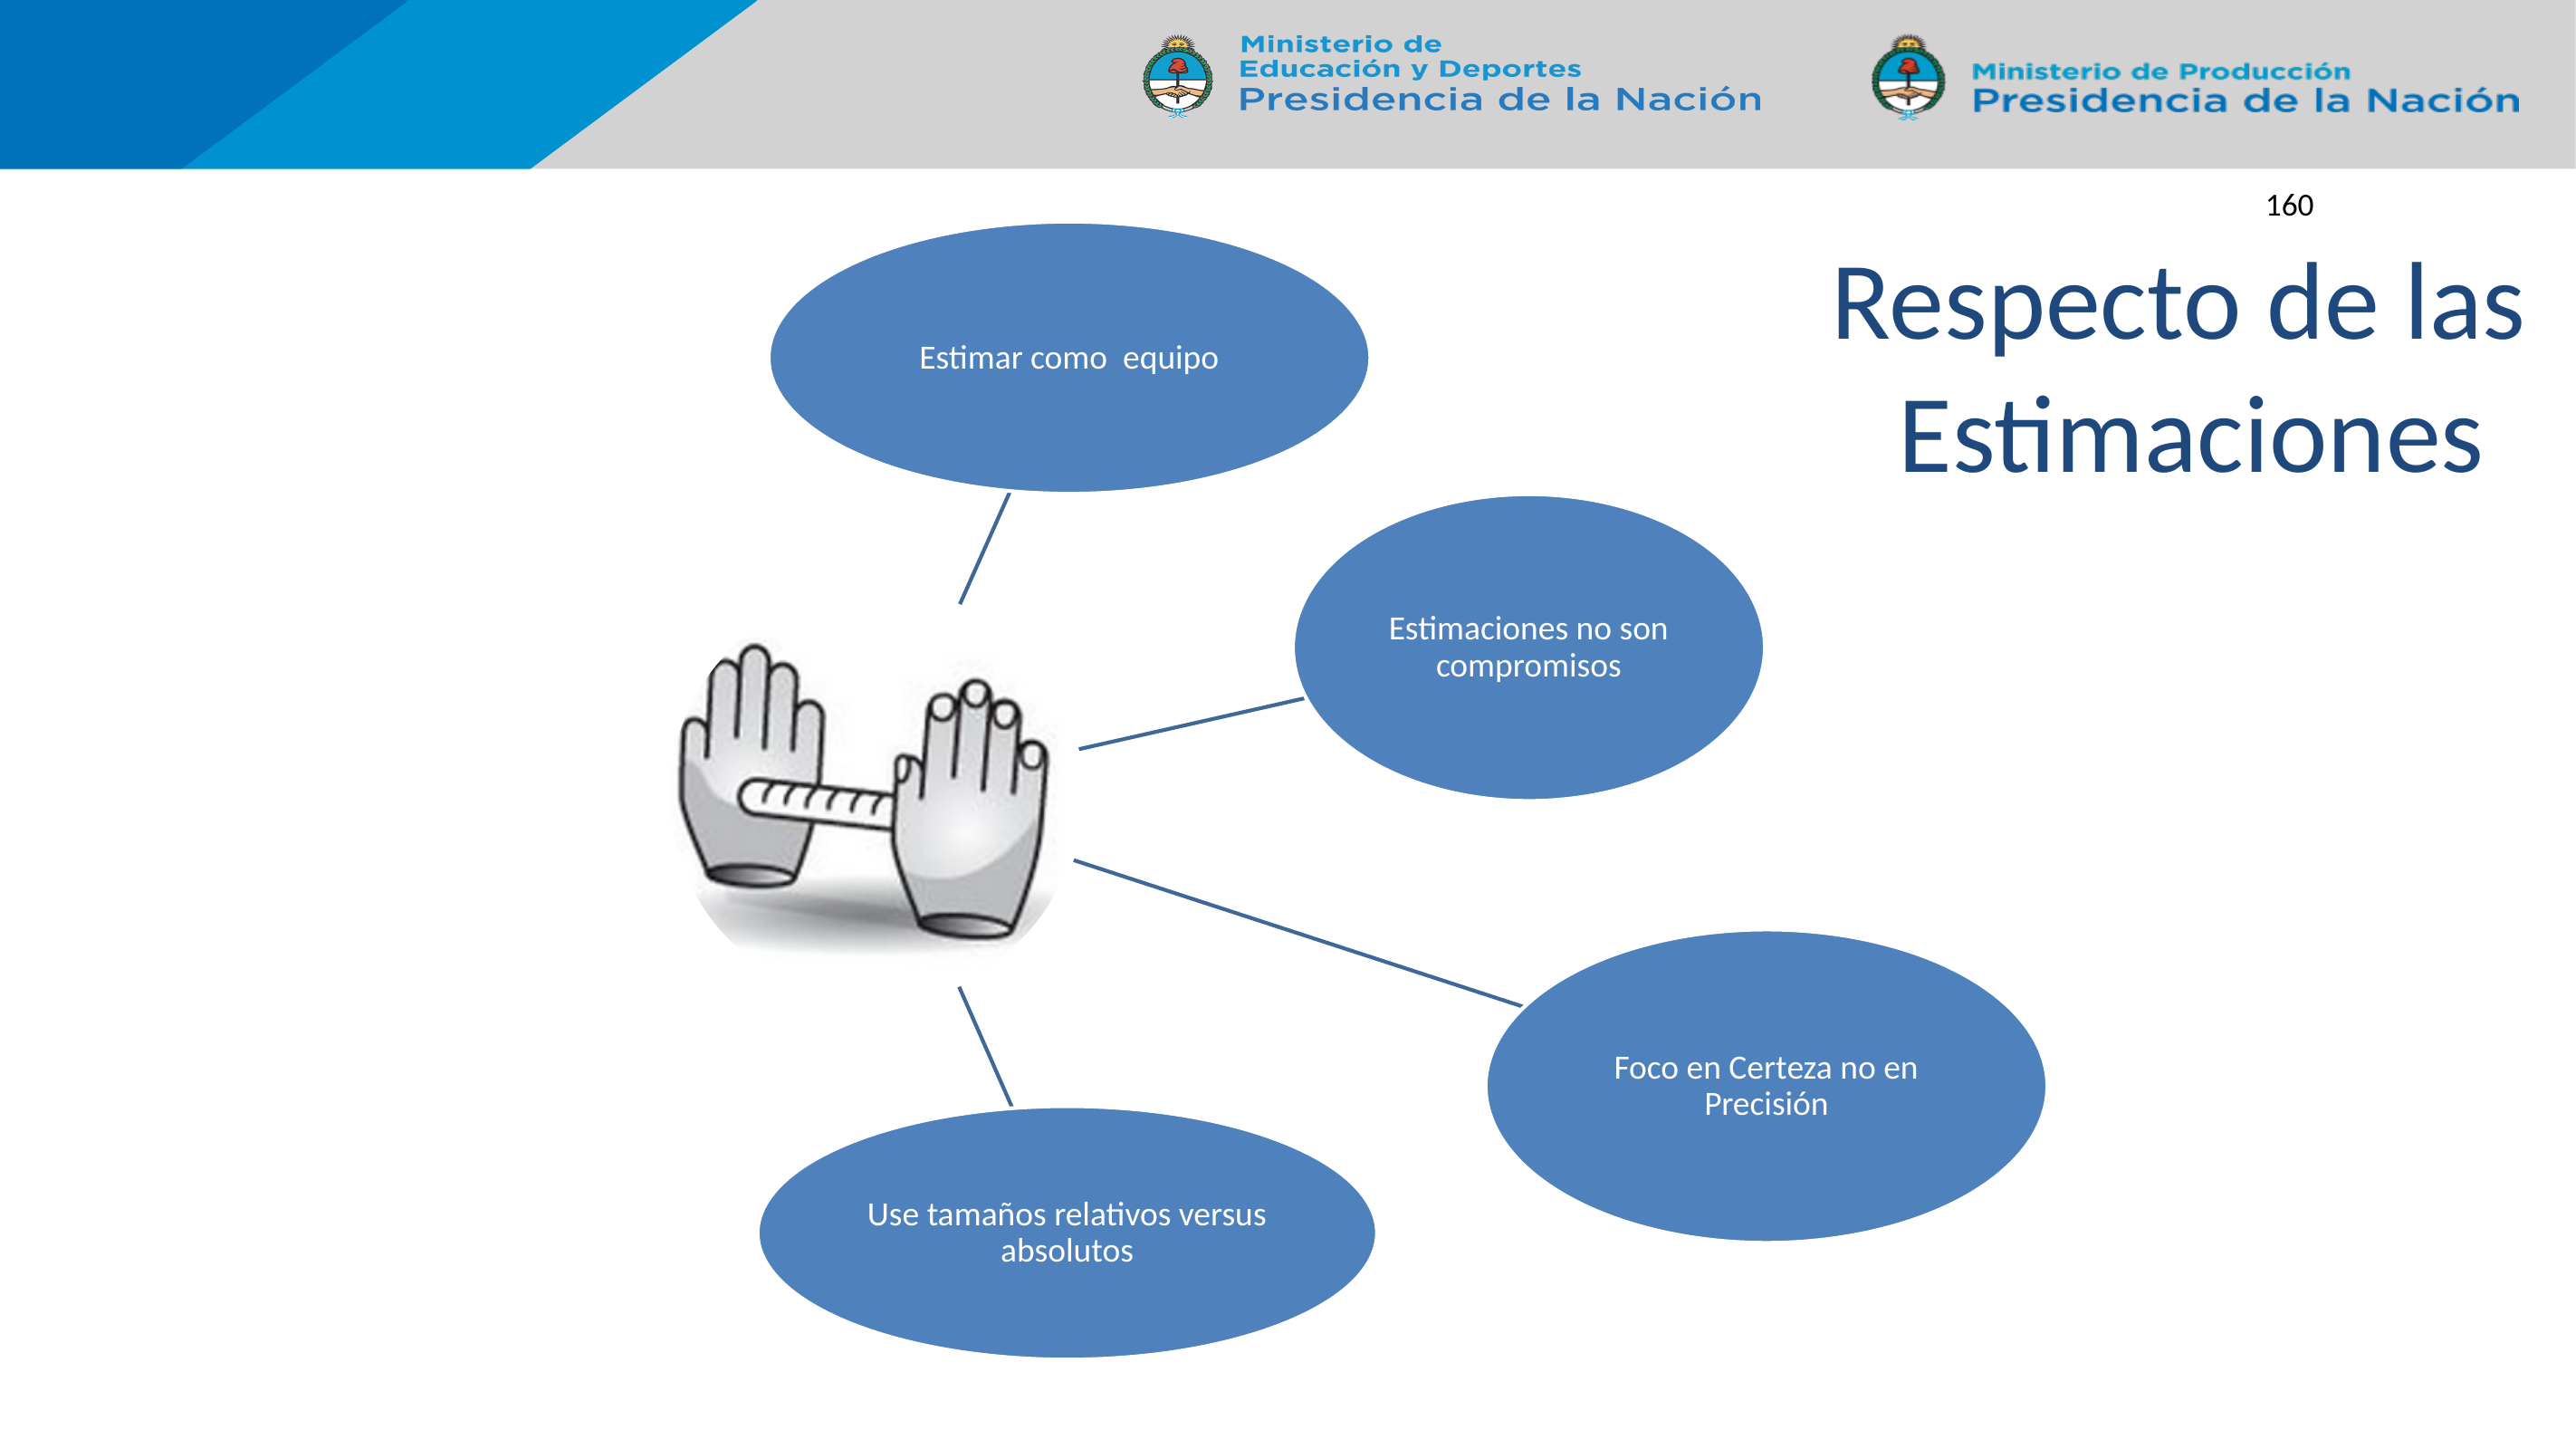

Estimar como  equipo
Estimaciones no son compromisos
Foco en Certeza no en Precisión
Use tamaños relativos versus absolutos
# Respecto de las Estimaciones